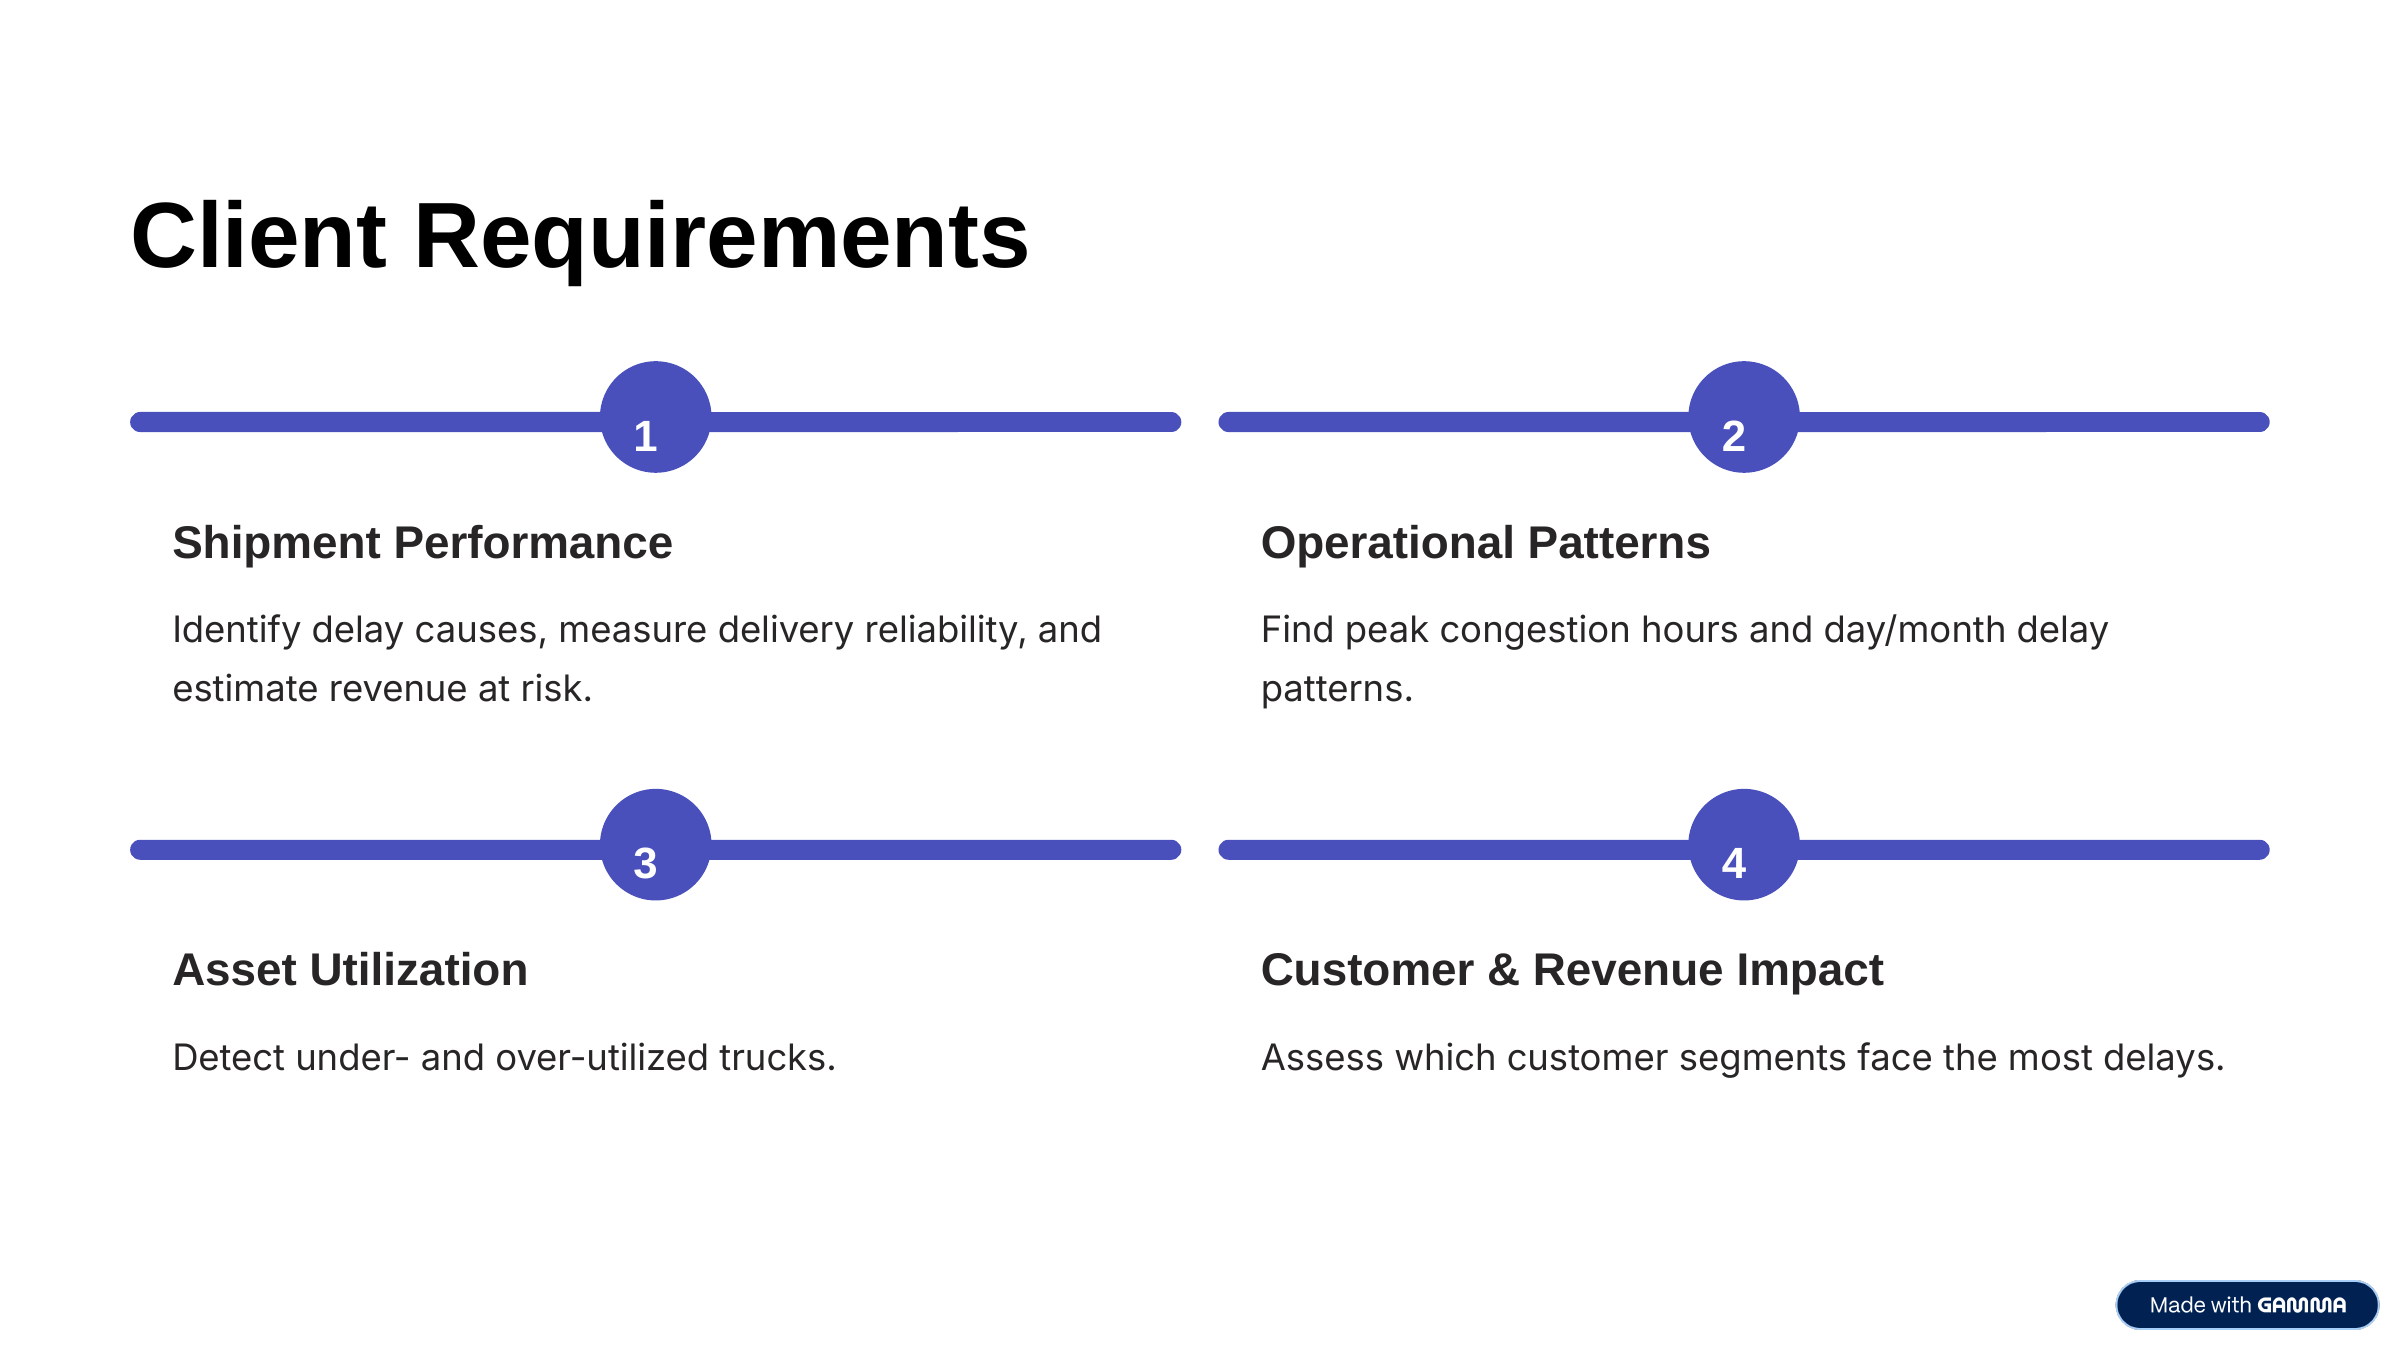

Client Requirements

1
2

Shipment Performance
Operational Patterns
Identify delay causes, measure delivery reliability, and estimate revenue at risk.
Find peak congestion hours and day/month delay patterns.

3
4

Asset Utilization
Customer & Revenue Impact
Detect under- and over-utilized trucks.
Assess which customer segments face the most delays.